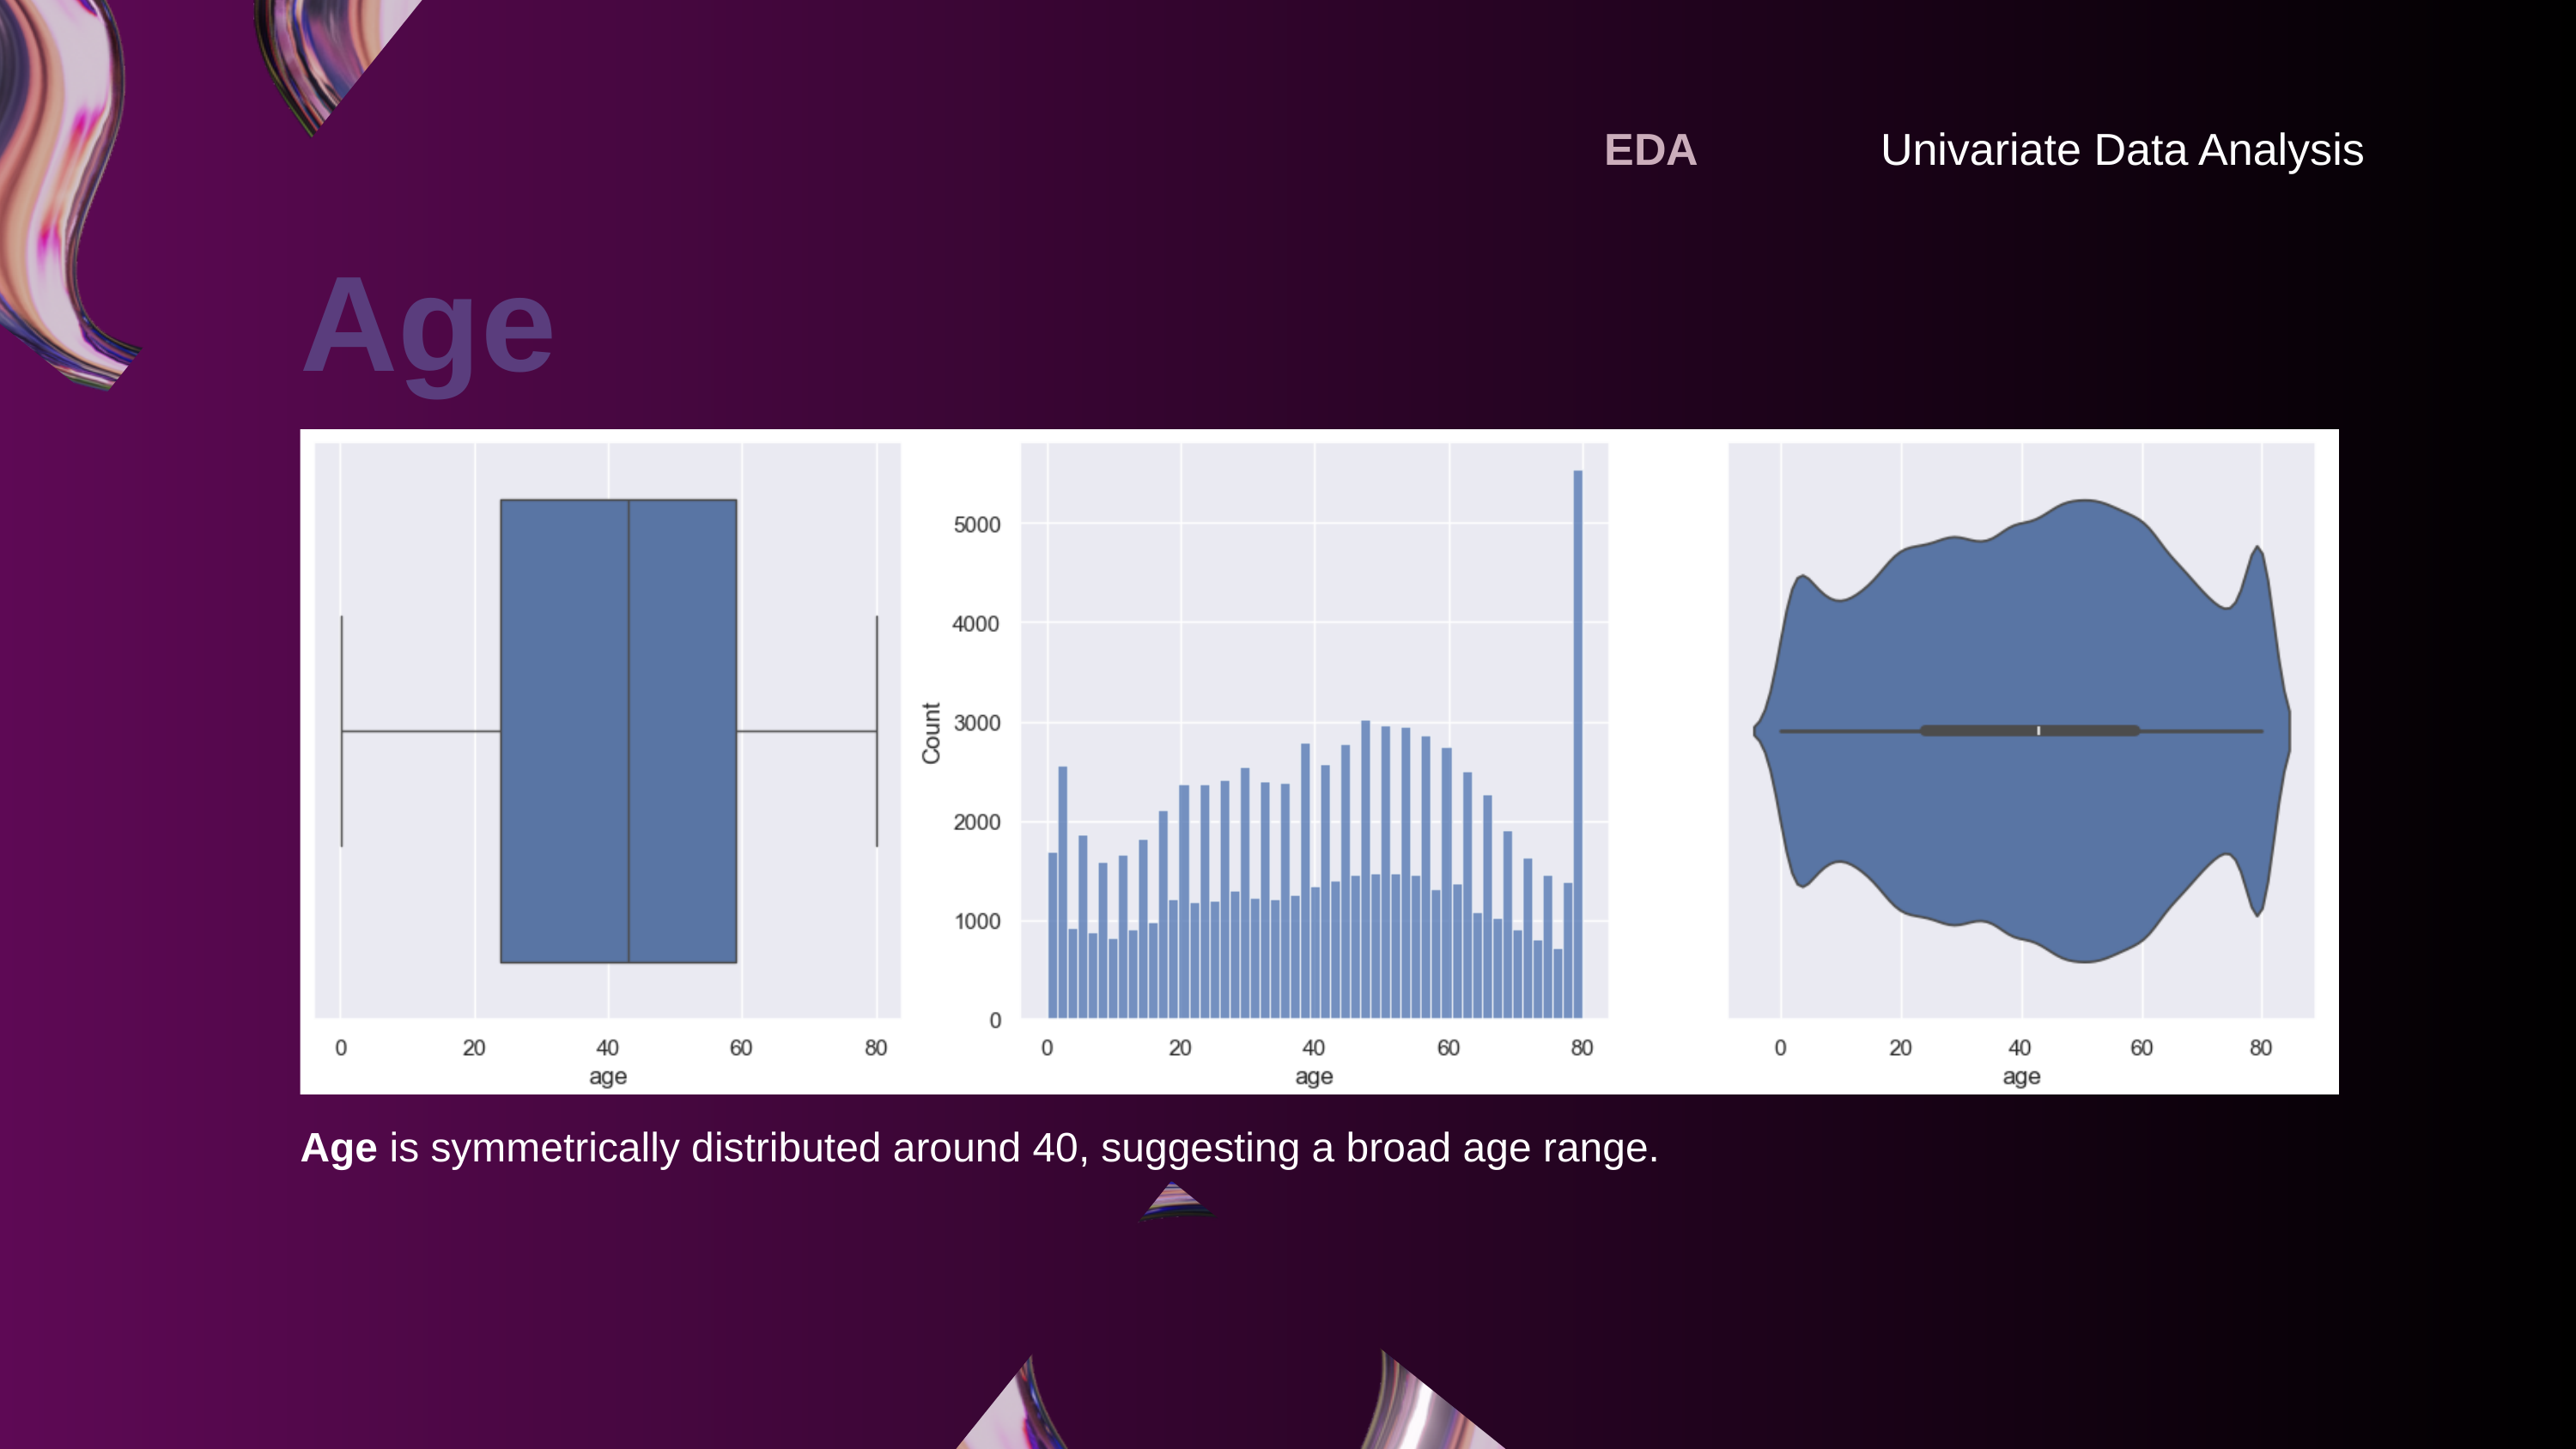

EDA
Univariate Data Analysis
Age

Age is symmetrically distributed around 40, suggesting a broad age range.